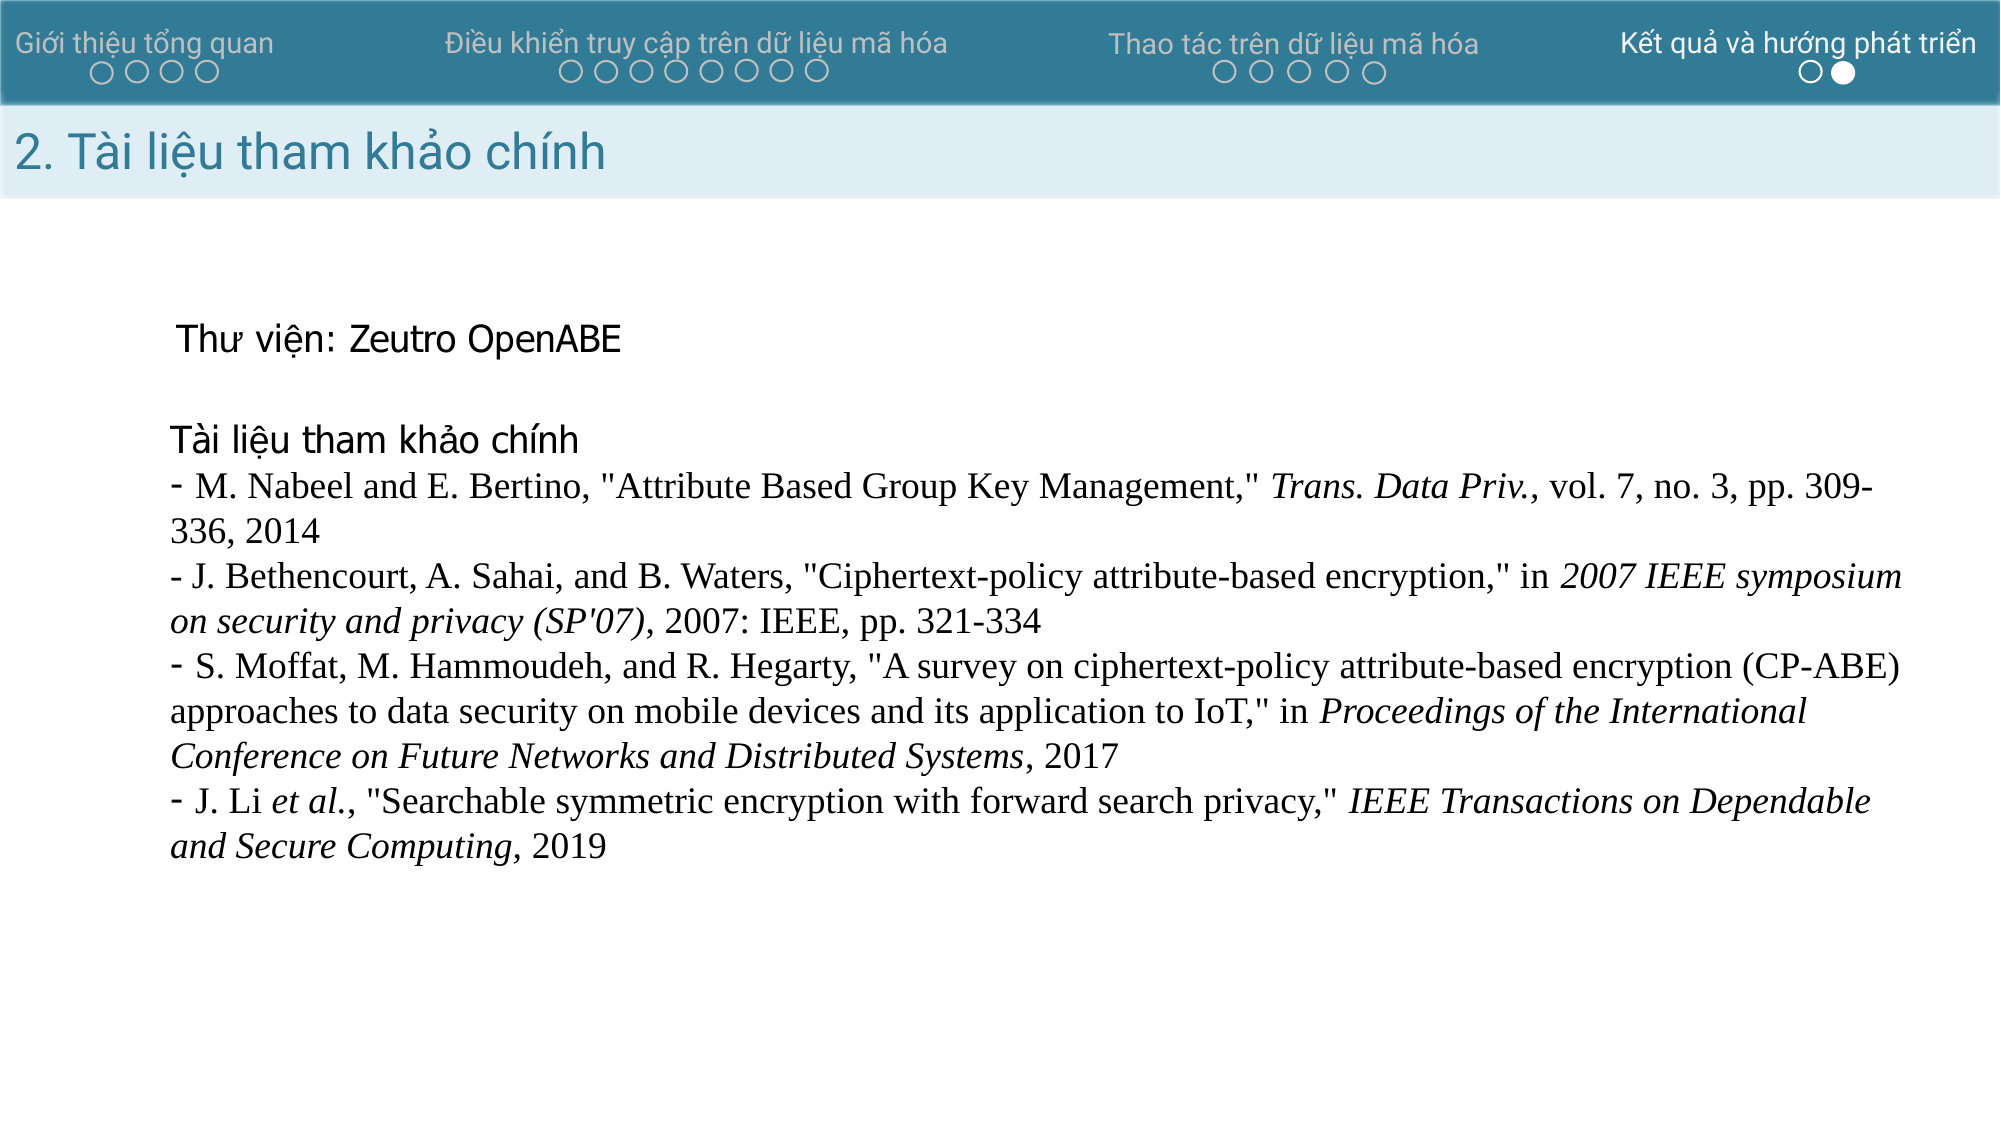

Điều khiển truy cập trên dữ liệu mã hóa

Kết quả và hướng phát triển

Giới thiệu tổng quan

Thao tác trên dữ liệu mã hóa

2. Tài liệu tham khảo chính

25
Thư viện: Zeutro OpenABE
Tài liệu tham khảo chính
- M. Nabeel and E. Bertino, "Attribute Based Group Key Management," Trans. Data Priv., vol. 7, no. 3, pp. 309-336, 2014
- J. Bethencourt, A. Sahai, and B. Waters, "Ciphertext-policy attribute-based encryption," in 2007 IEEE symposium on security and privacy (SP'07), 2007: IEEE, pp. 321-334
- S. Moffat, M. Hammoudeh, and R. Hegarty, "A survey on ciphertext-policy attribute-based encryption (CP-ABE) approaches to data security on mobile devices and its application to IoT," in Proceedings of the International Conference on Future Networks and Distributed Systems, 2017
- J. Li et al., "Searchable symmetric encryption with forward search privacy," IEEE Transactions on Dependable and Secure Computing, 2019